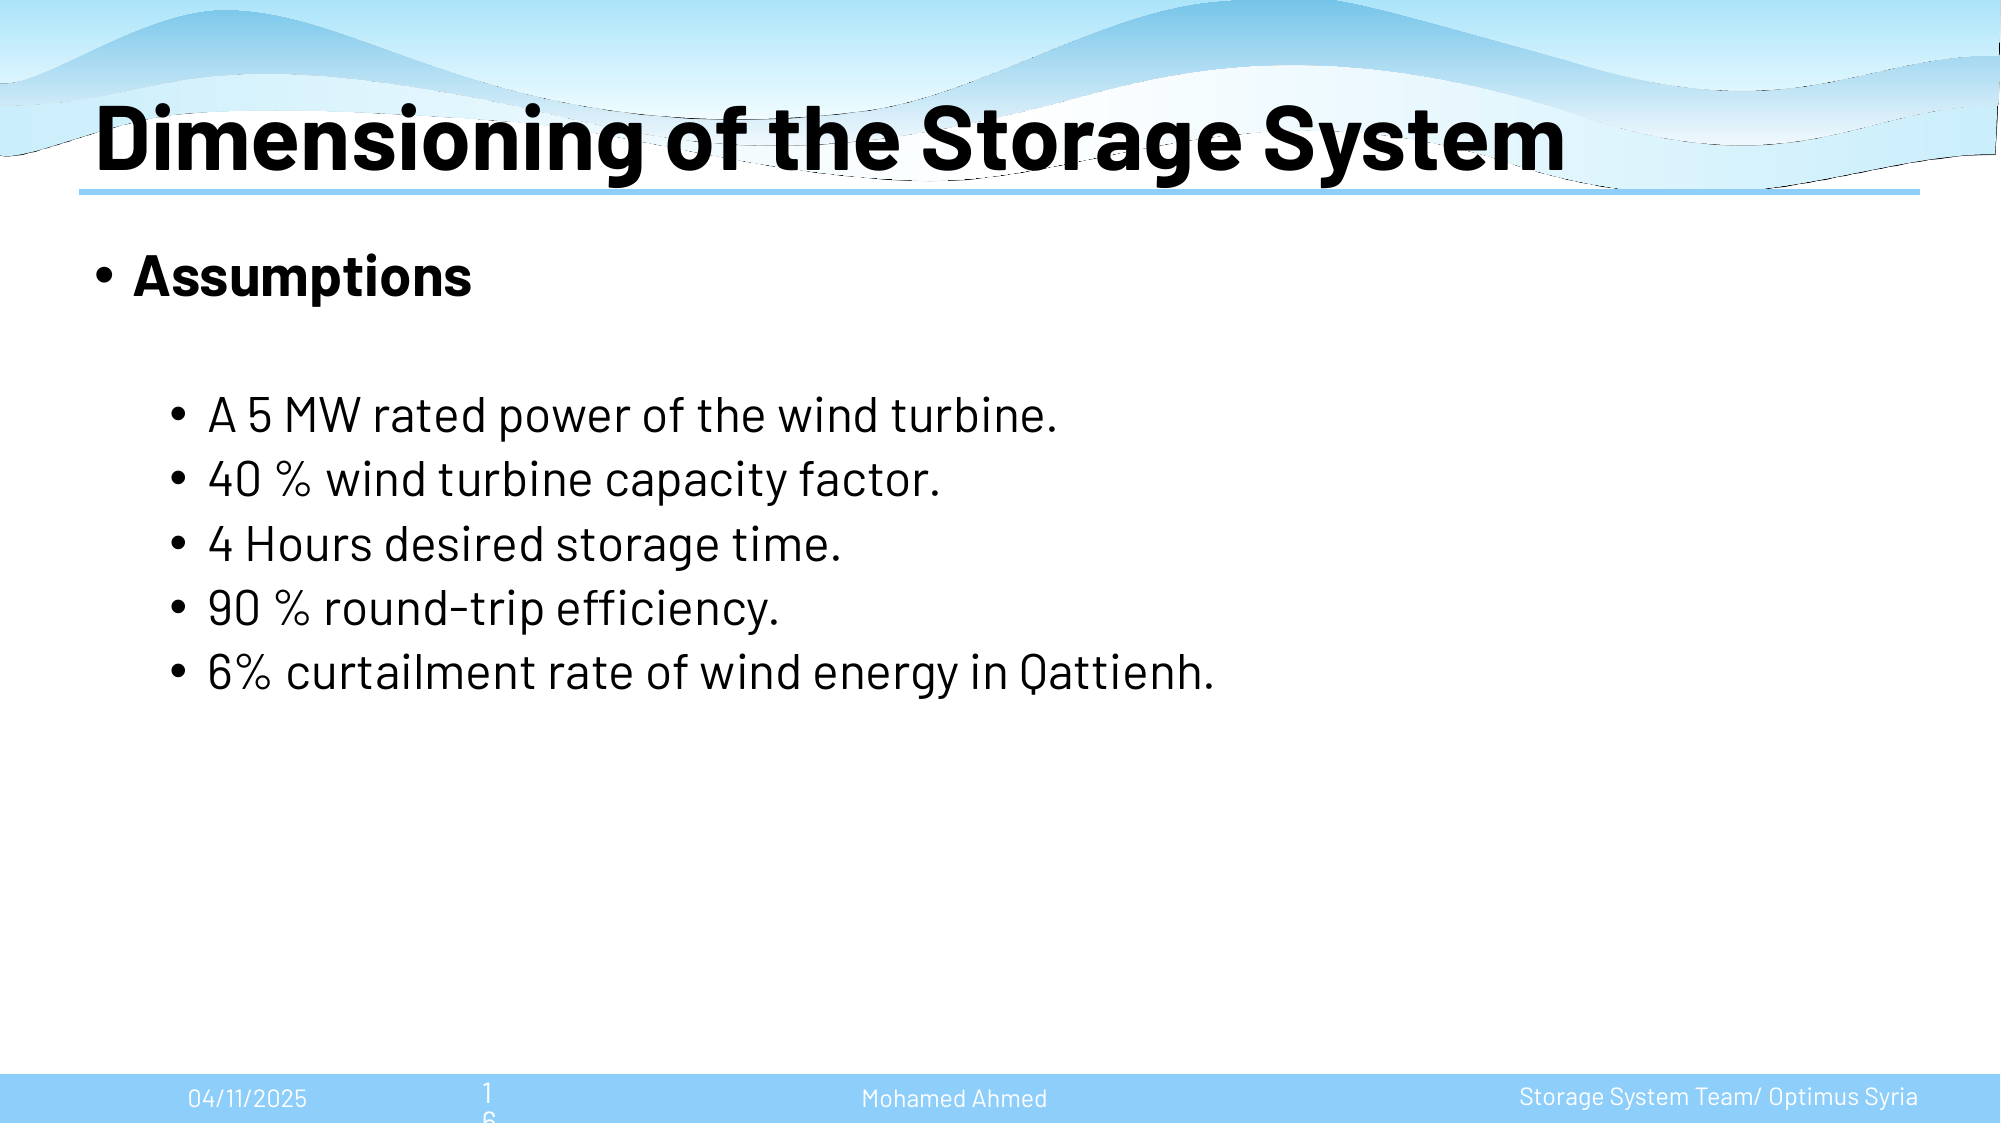

# Dimensioning of the Storage System

Assumptions
A 5 MW rated power of the wind turbine.
40 % wind turbine capacity factor.
4 Hours desired storage time.
90 % round-trip efficiency.
6% curtailment rate of wind energy in Qattienh.

164

Storage System Team/ Optimus Syria
04/11/2025
Mohamed Ahmed